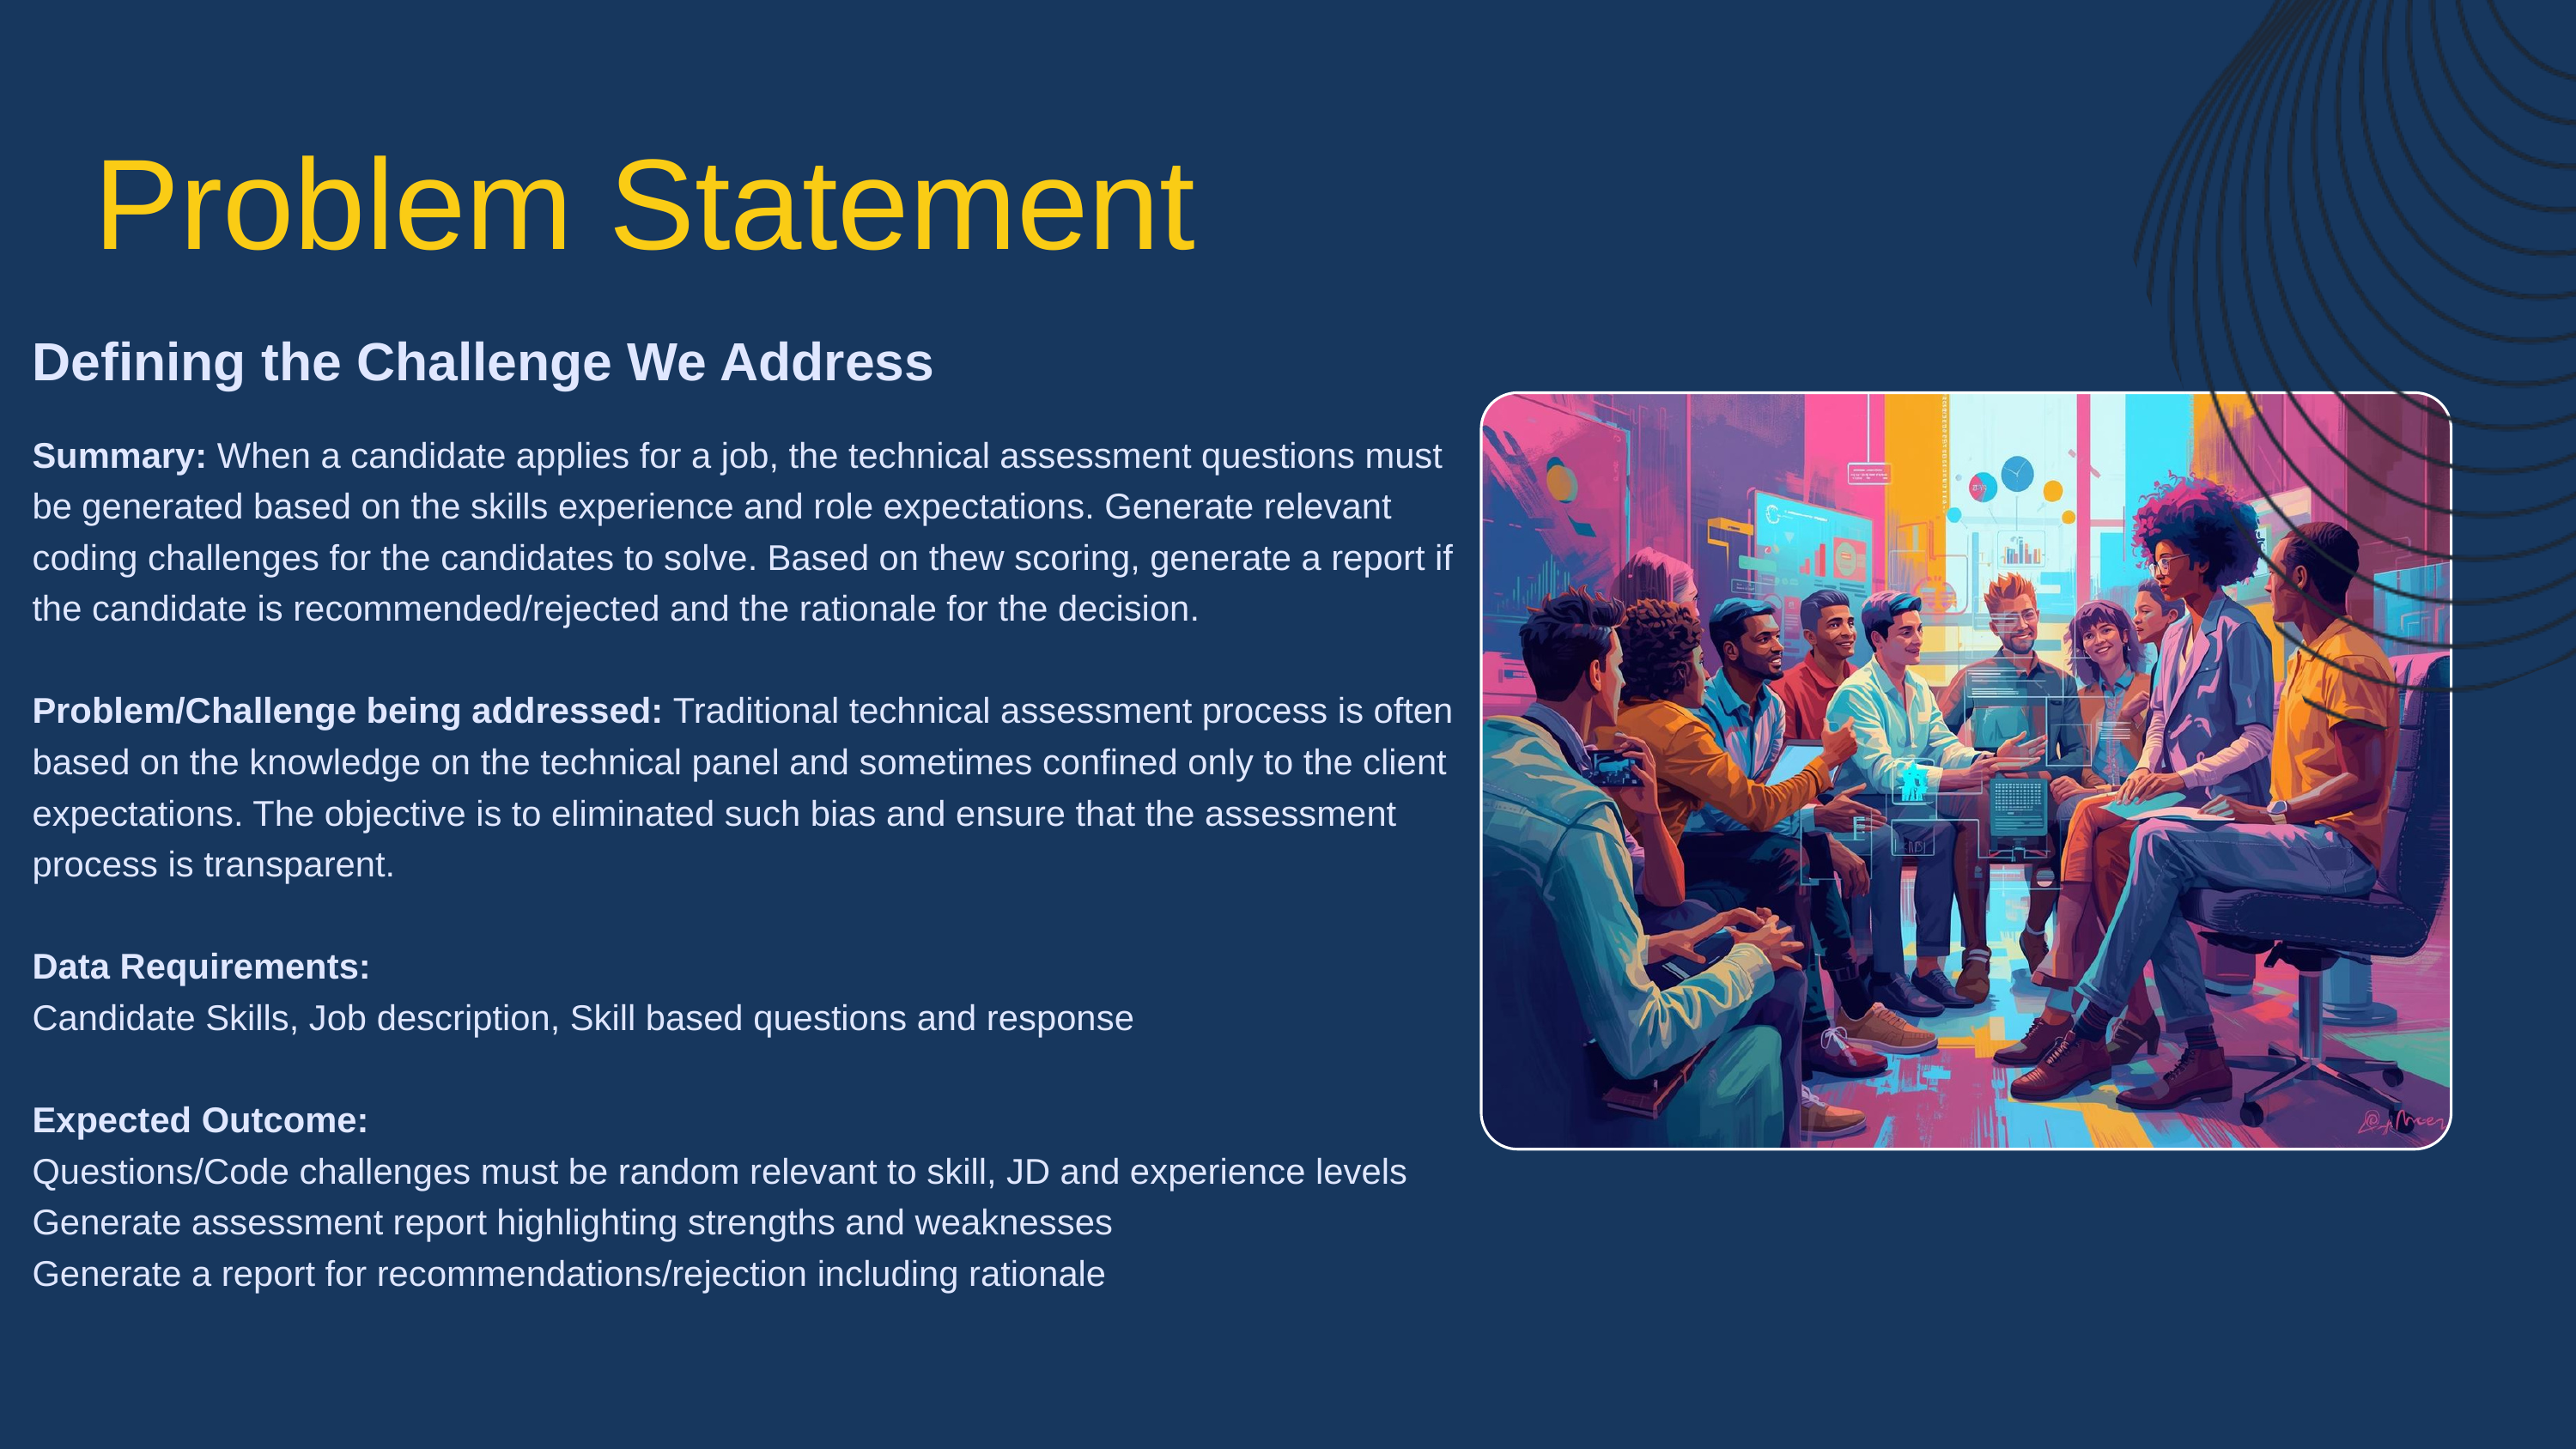

Problem Statement
Defining the Challenge We Address
Summary: When a candidate applies for a job, the technical assessment questions must be generated based on the skills experience and role expectations. Generate relevant coding challenges for the candidates to solve. Based on thew scoring, generate a report if the candidate is recommended/rejected and the rationale for the decision.

Problem/Challenge being addressed: Traditional technical assessment process is often based on the knowledge on the technical panel and sometimes confined only to the client expectations. The objective is to eliminated such bias and ensure that the assessment process is transparent.

Data Requirements:
Candidate Skills, Job description, Skill based questions and response

Expected Outcome:
Questions/Code challenges must be random relevant to skill, JD and experience levels
Generate assessment report highlighting strengths and weaknesses
Generate a report for recommendations/rejection including rationale